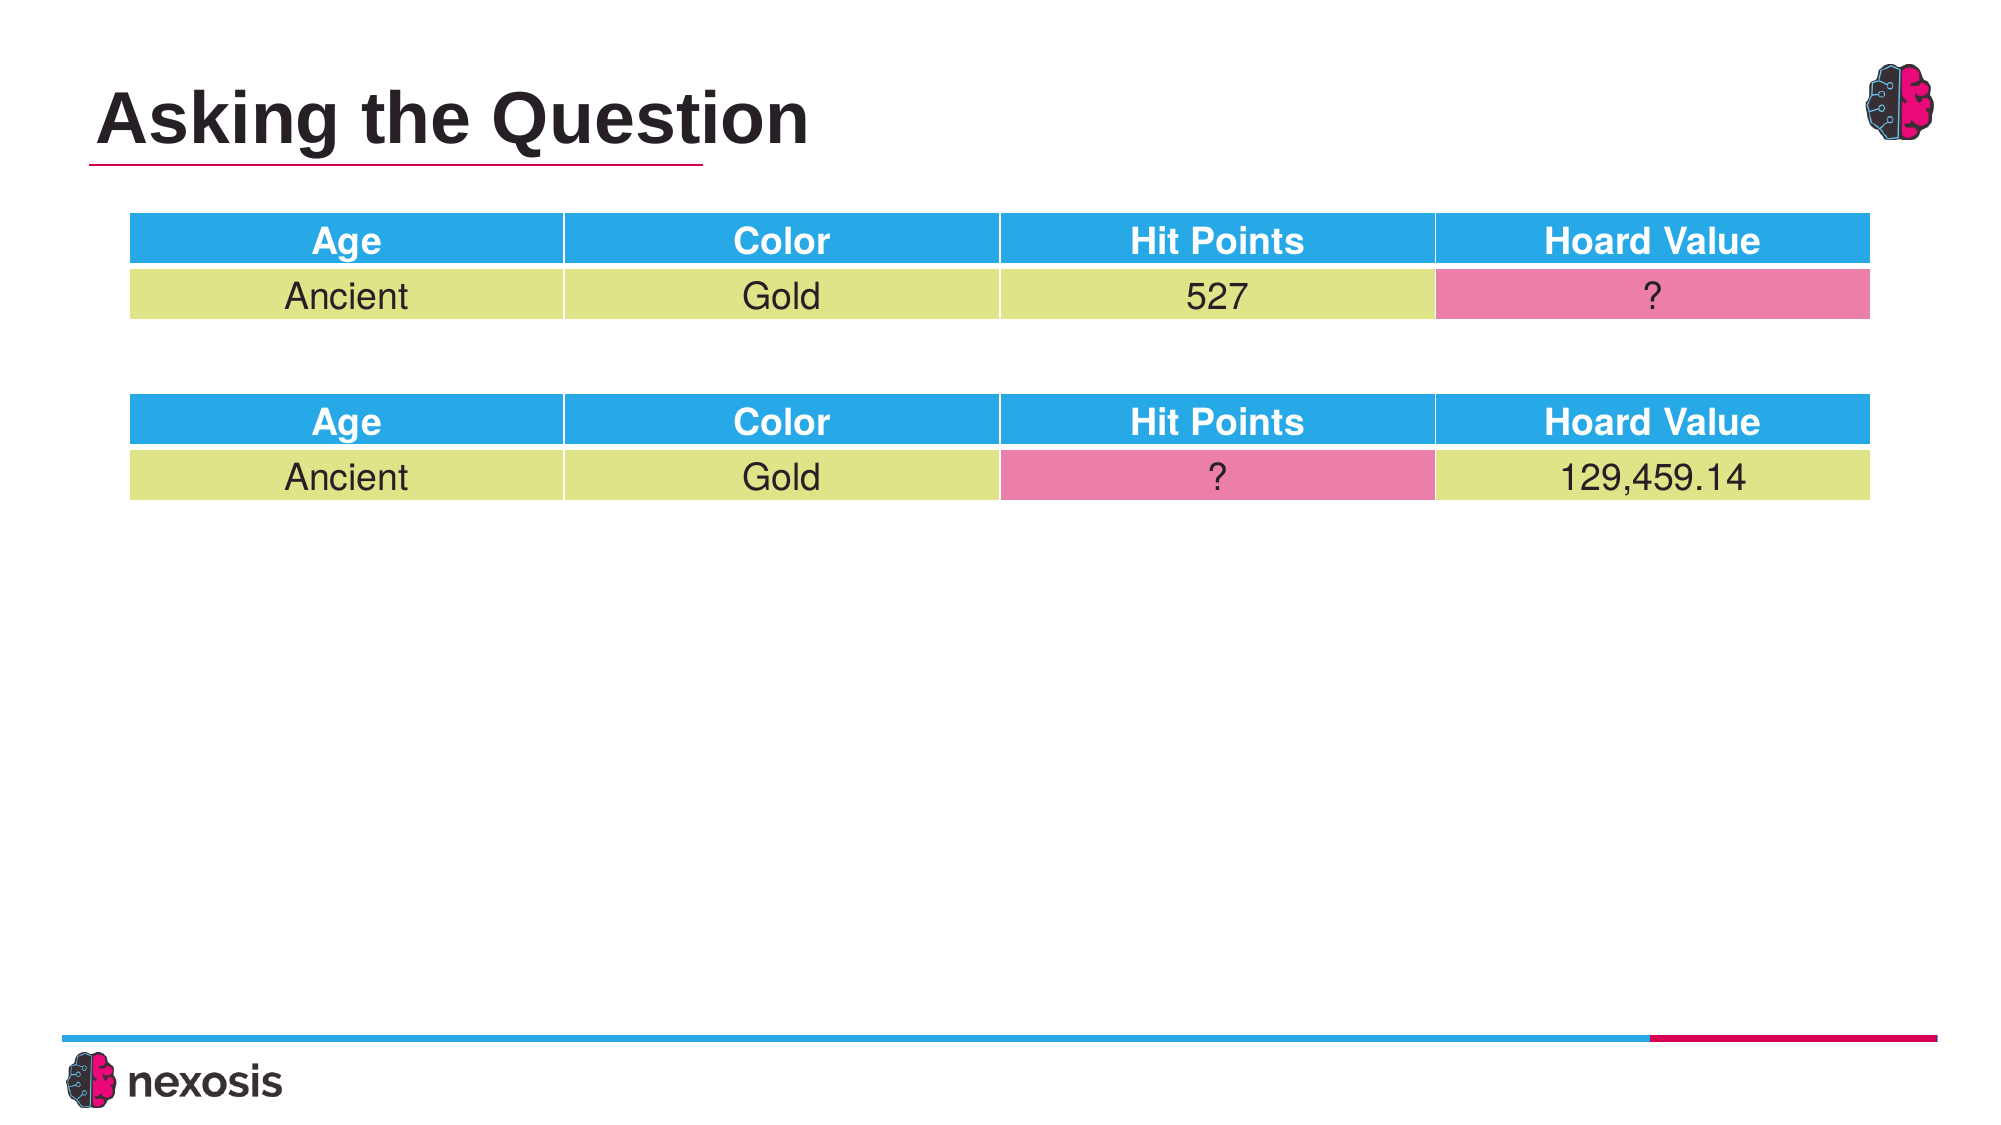

# Asking the Question
| Age | Color | Hit Points | Hoard Value |
| --- | --- | --- | --- |
| Ancient | Gold | 527 | ? |
| Age | Color | Hit Points | Hoard Value |
| --- | --- | --- | --- |
| Ancient | Gold | ? | 129,459.14 |
27